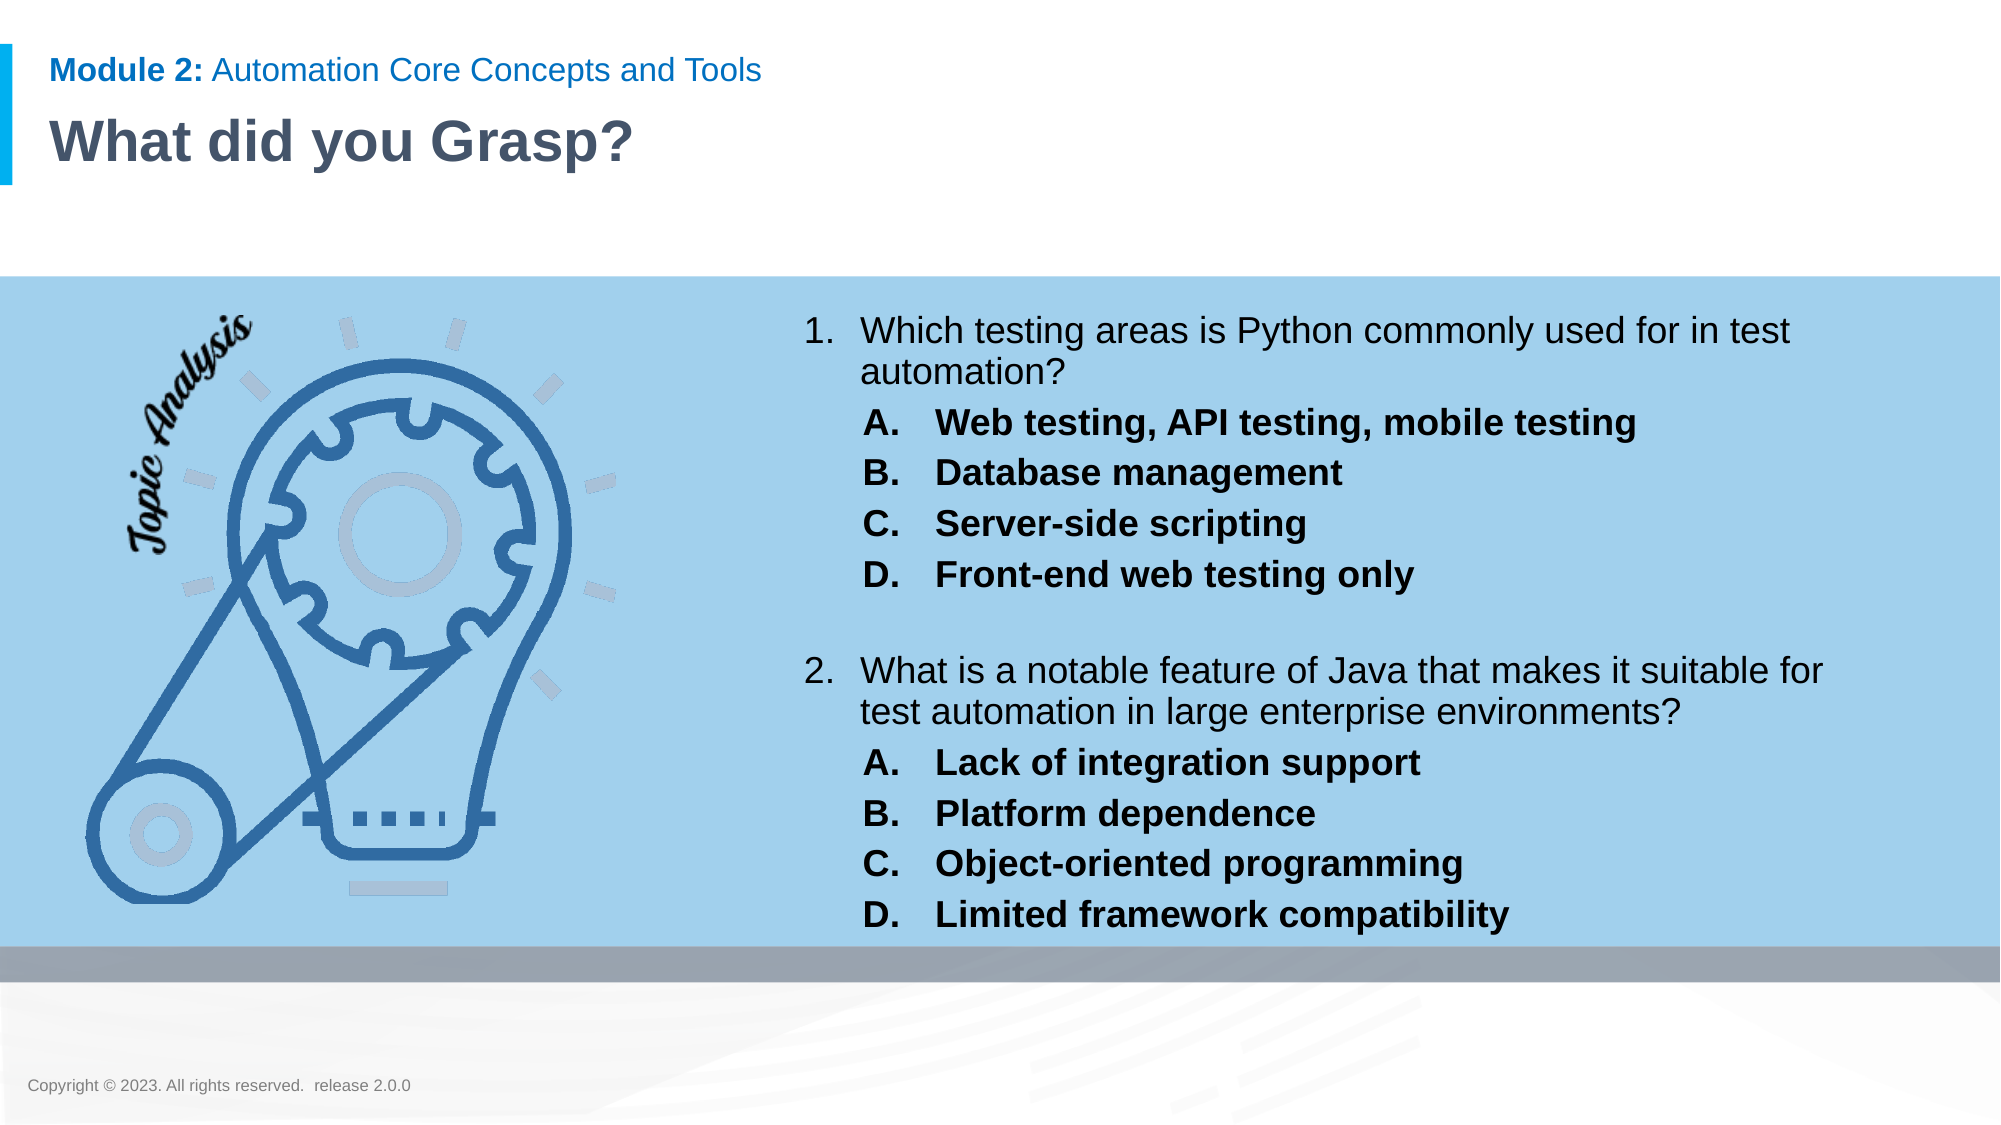

# What did you Grasp?
Which testing areas is Python commonly used for in test automation?
Web testing, API testing, mobile testing
Database management
Server-side scripting
Front-end web testing only

What is a notable feature of Java that makes it suitable for test automation in large enterprise environments?
Lack of integration support
Platform dependence
Object-oriented programming
Limited framework compatibility